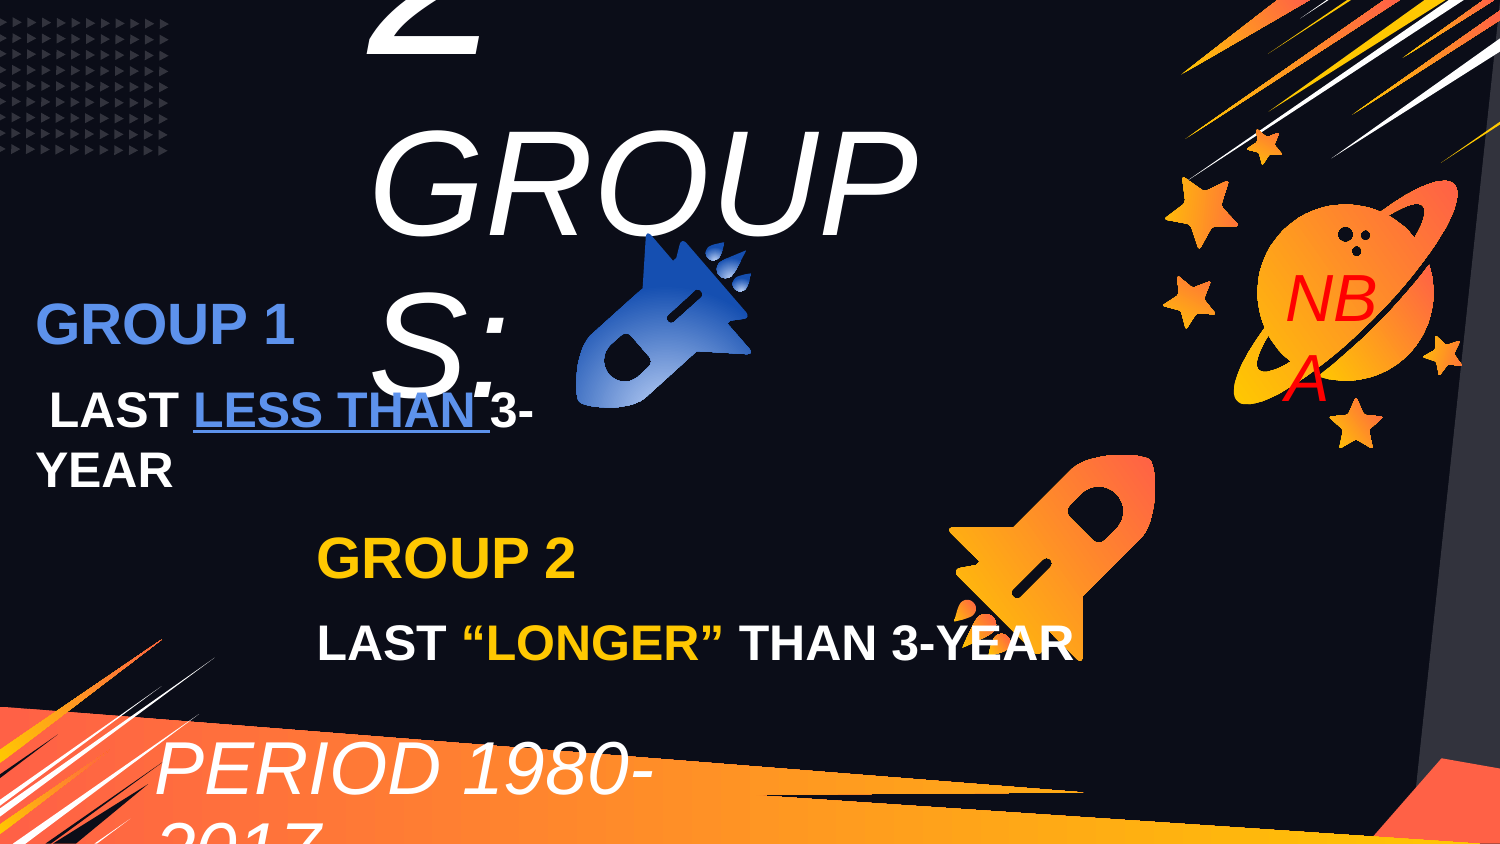

2 GROUPS:

NBA

GROUP 1
 LAST LESS THAN 3-YEAR

GROUP 2
LAST “LONGER” THAN 3-YEAR

PERIOD 1980-2017